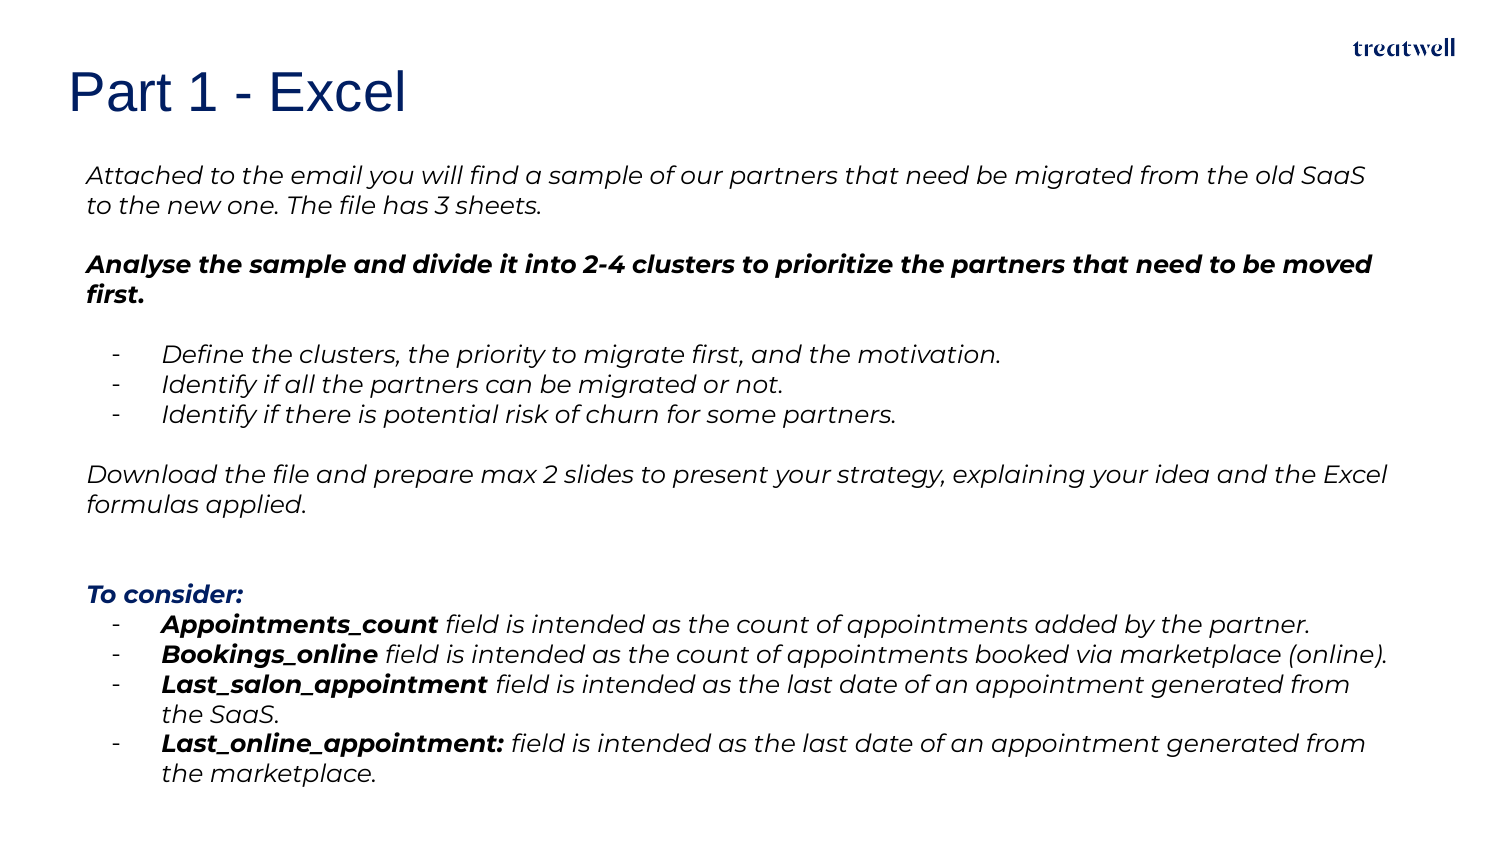

Part 1 - Excel
Attached to the email you will find a sample of our partners that need be migrated from the old SaaS to the new one. The file has 3 sheets.

Analyse the sample and divide it into 2-4 clusters to prioritize the partners that need to be moved first.

Define the clusters, the priority to migrate first, and the motivation.
Identify if all the partners can be migrated or not.
Identify if there is potential risk of churn for some partners.

Download the file and prepare max 2 slides to present your strategy, explaining your idea and the Excel formulas applied.

To consider:
Appointments_count field is intended as the count of appointments added by the partner.
Bookings_online field is intended as the count of appointments booked via marketplace (online).
Last_salon_appointment field is intended as the last date of an appointment generated from the SaaS.
Last_online_appointment: field is intended as the last date of an appointment generated from the marketplace.